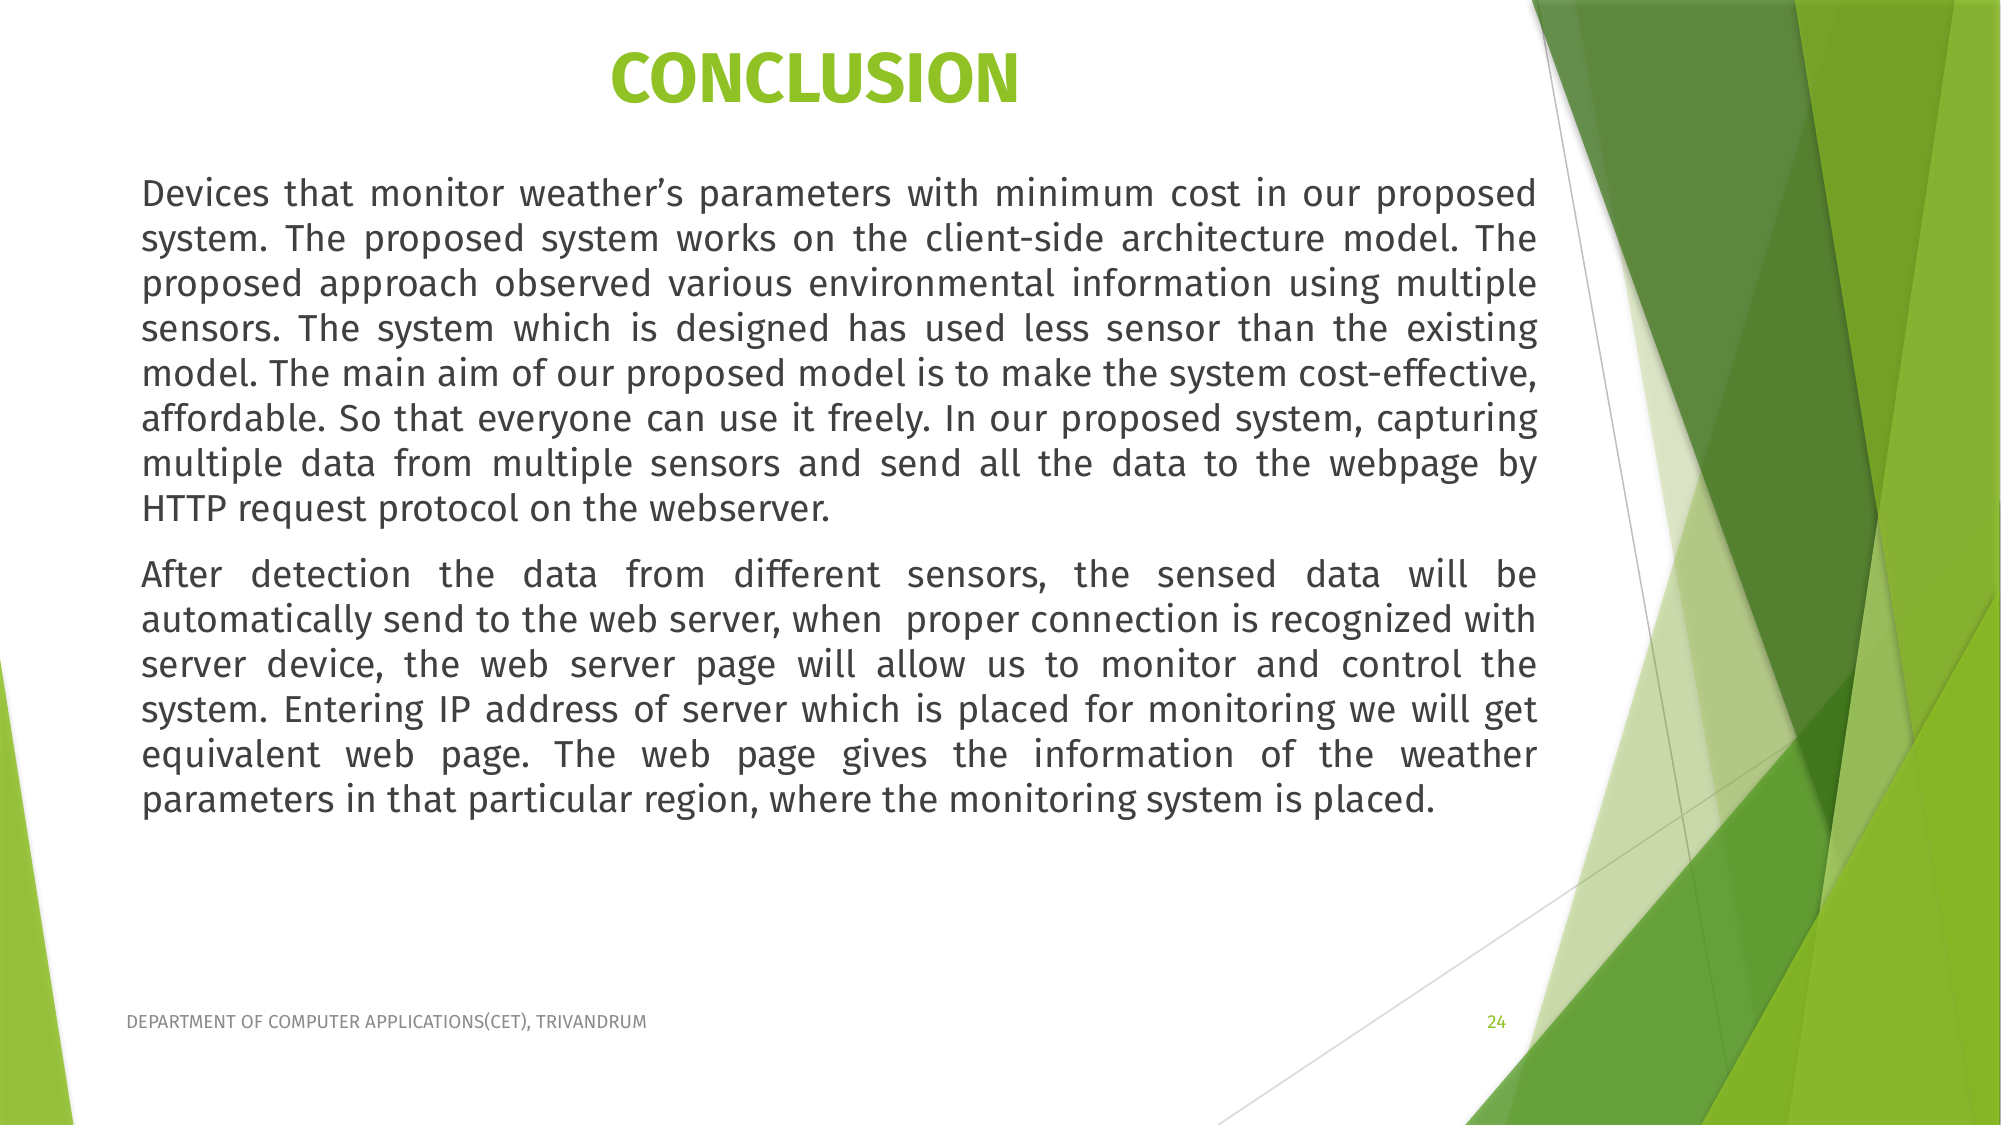

# CONCLUSION
Devices that monitor weather’s parameters with minimum cost in our proposed system. The proposed system works on the client-side architecture model. The proposed approach observed various environmental information using multiple sensors. The system which is designed has used less sensor than the existing model. The main aim of our proposed model is to make the system cost-effective, affordable. So that everyone can use it freely. In our proposed system, capturing multiple data from multiple sensors and send all the data to the webpage by HTTP request protocol on the webserver.
After detection the data from different sensors, the sensed data will be automatically send to the web server, when  proper connection is recognized with server device, the web server page will allow us to monitor and control the system. Entering IP address of server which is placed for monitoring we will get equivalent web page. The web page gives the information of the weather parameters in that particular region, where the monitoring system is placed.
DEPARTMENT OF COMPUTER APPLICATIONS(CET), TRIVANDRUM
24